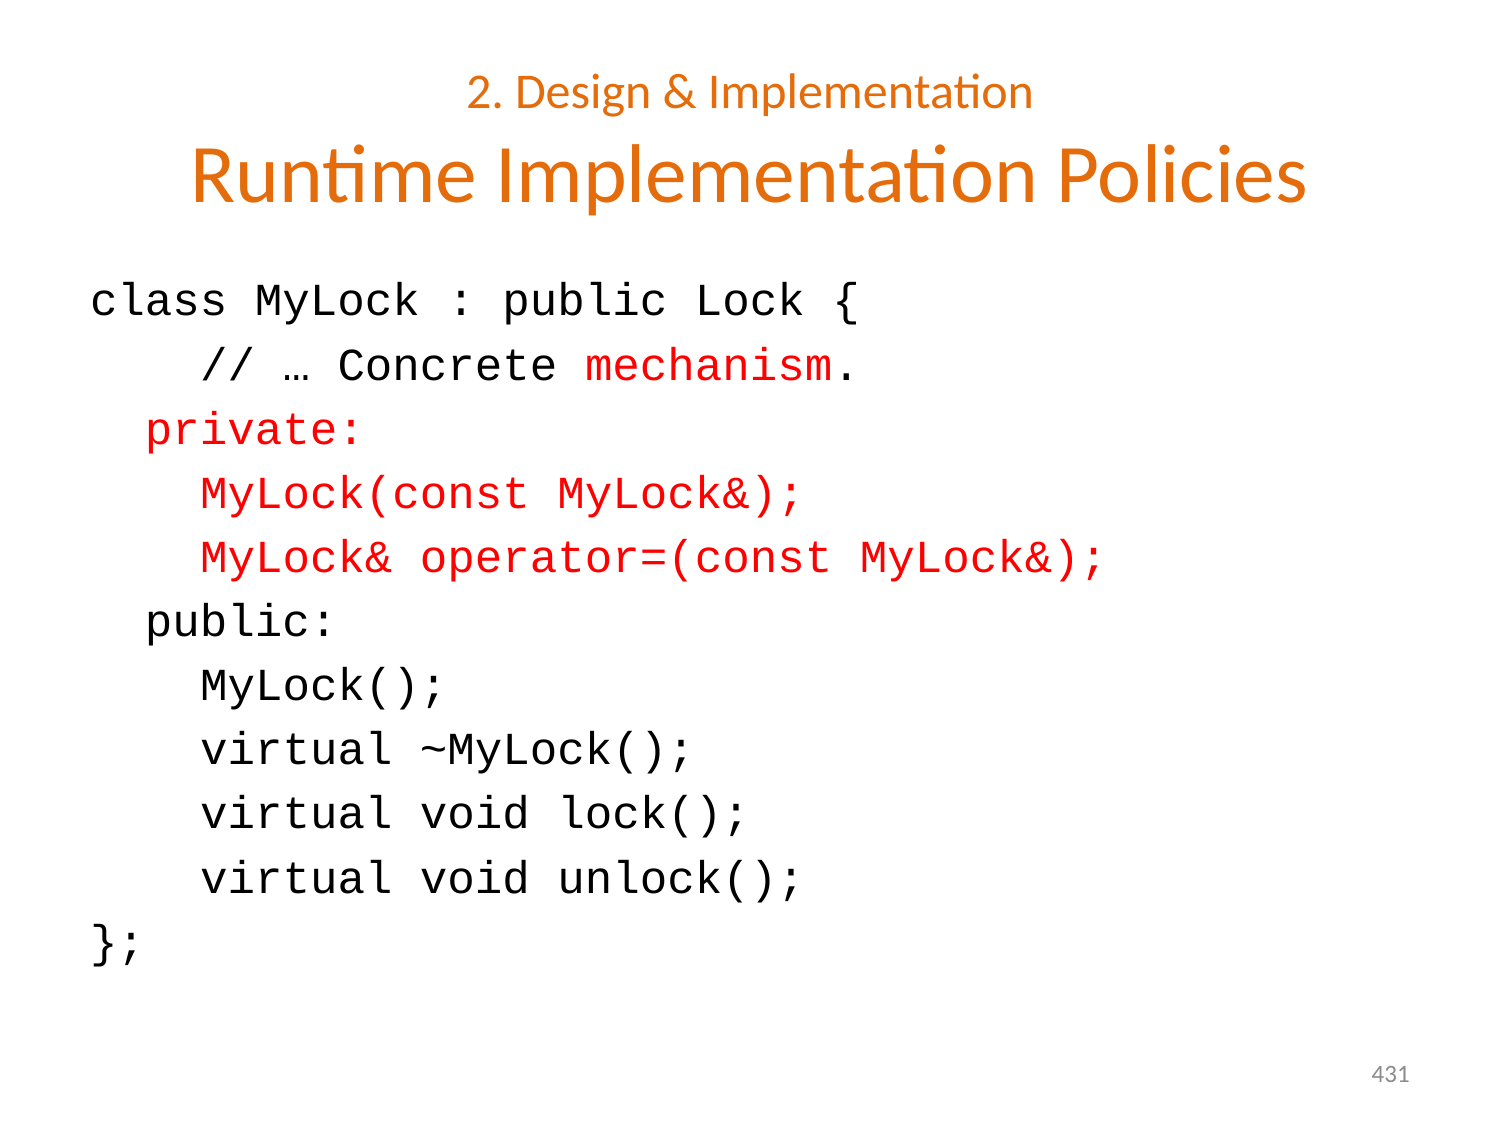

# 2. Design & Implementation Runtime Implementation Policies
class MyLock : public Lock {
    // … Concrete mechanism.
  private:
    MyLock(const MyLock&);
    MyLock& operator=(const MyLock&);
  public:
    MyLock();
    virtual ~MyLock();
    virtual void lock();
    virtual void unlock();
};
431